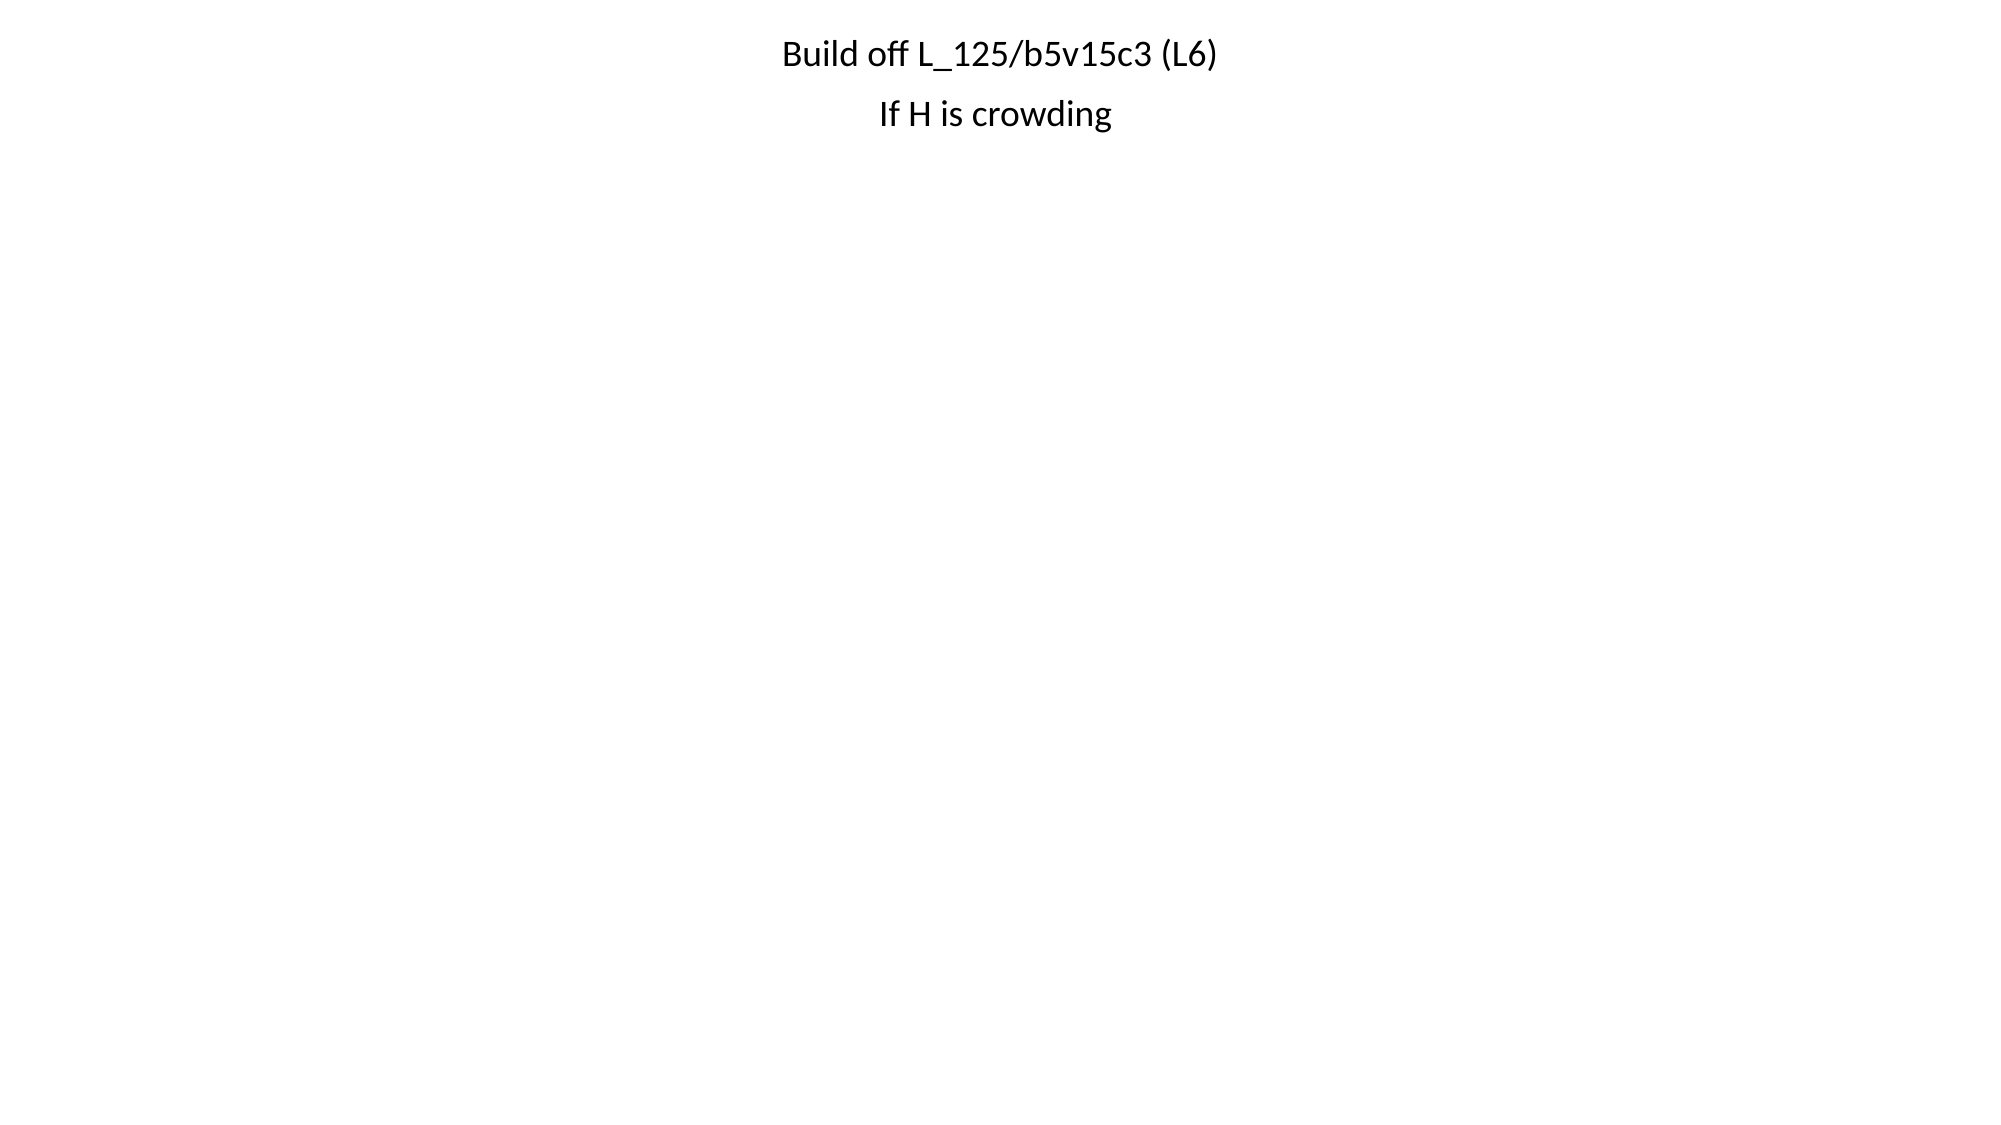

Build off L_125/b5v15c3 (L6)
If H is crowding